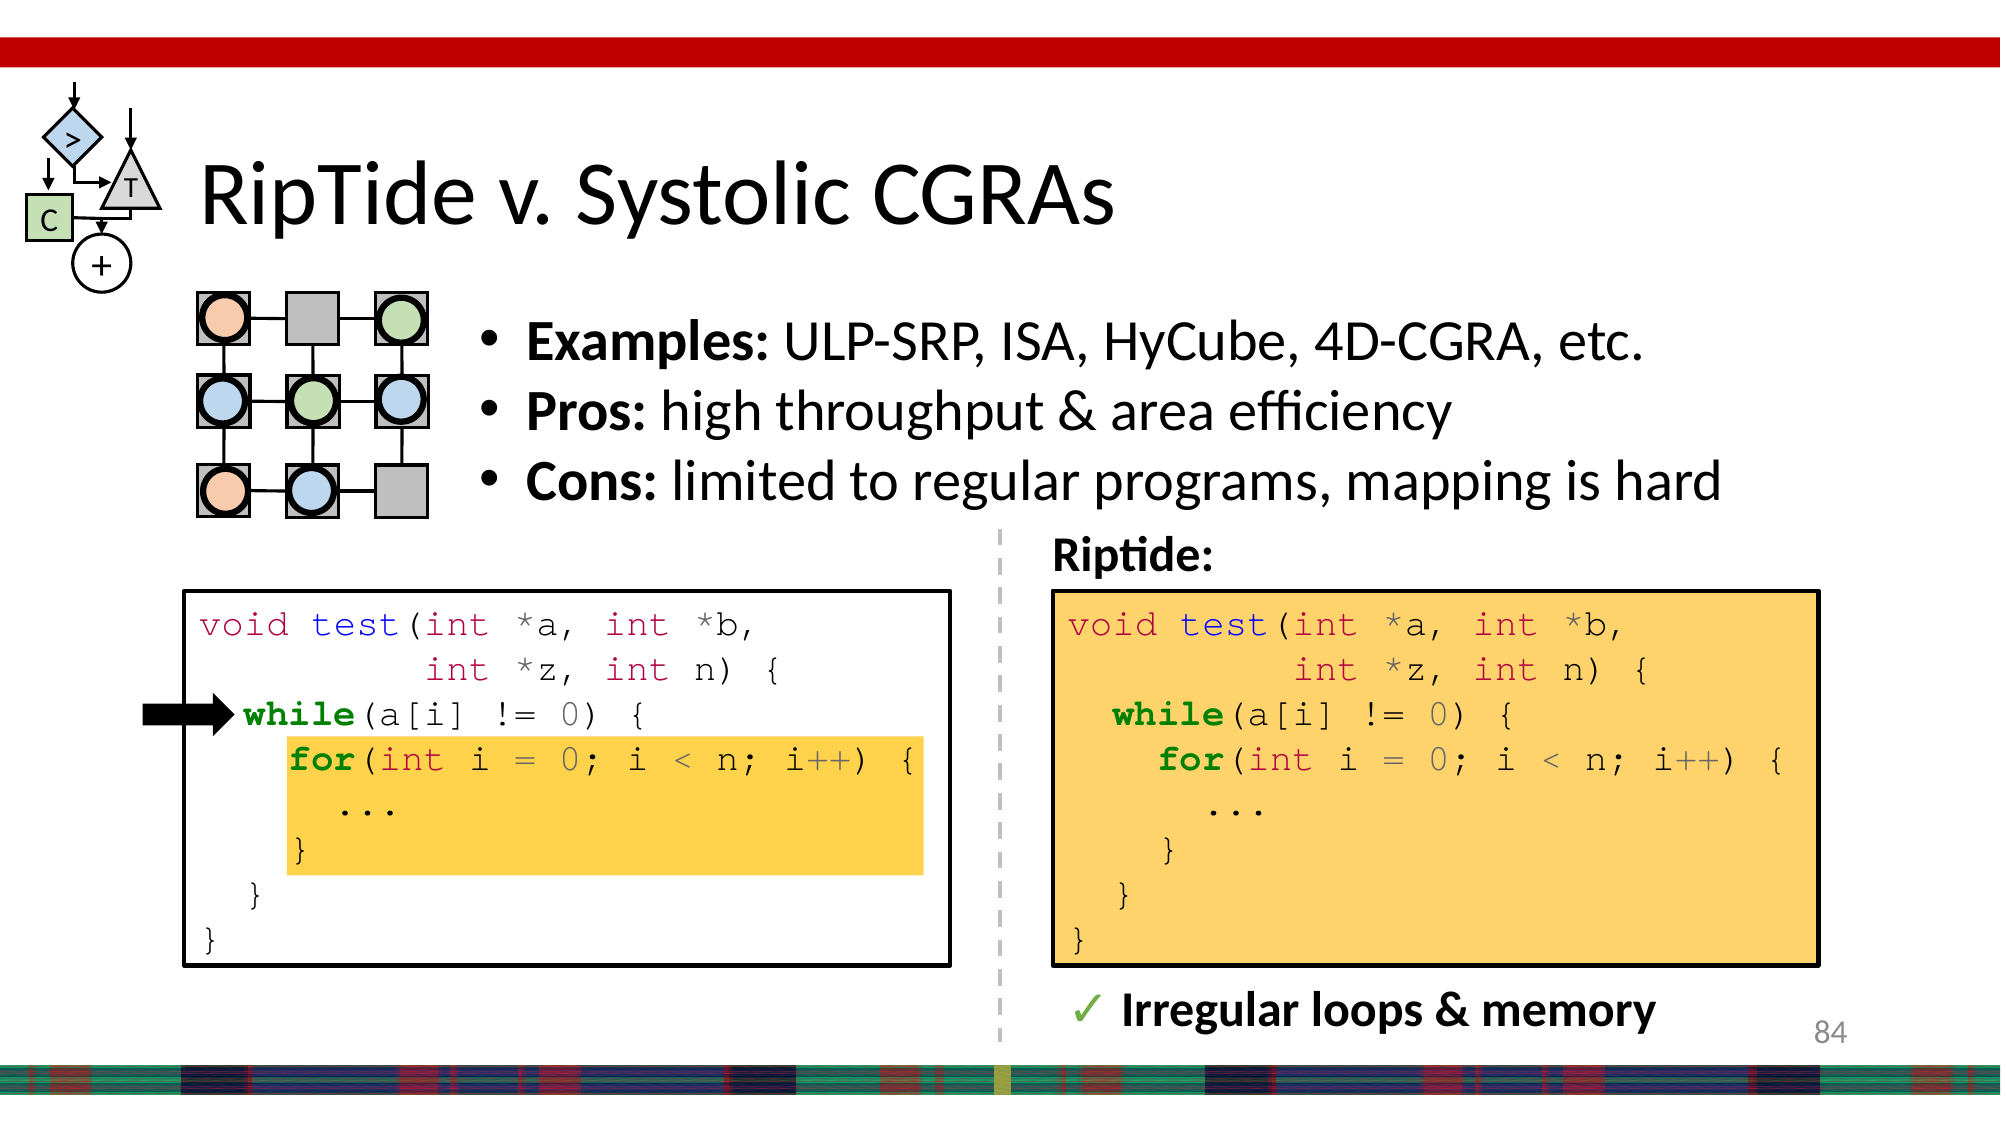

>
T

C

+
# RipTide v. Systolic CGRAs

Examples: ULP-SRP, ISA, HyCube, 4D-CGRA, etc.
Pros: high throughput & area efficiency
Cons: limited to regular programs, mapping is hard

Riptide:
void test(int *a, int *b,
          int *z, int n) {
  while(a[i] != 0) {
    for(int i = 0; i < n; i++) {
      ...
    }
  }
}
void test(int *a, int *b,
          int *z, int n) {
  while(a[i] != 0) {
    for(int i = 0; i < n; i++) {
      ...
    }
  }
}

✓ Irregular loops & memory
84